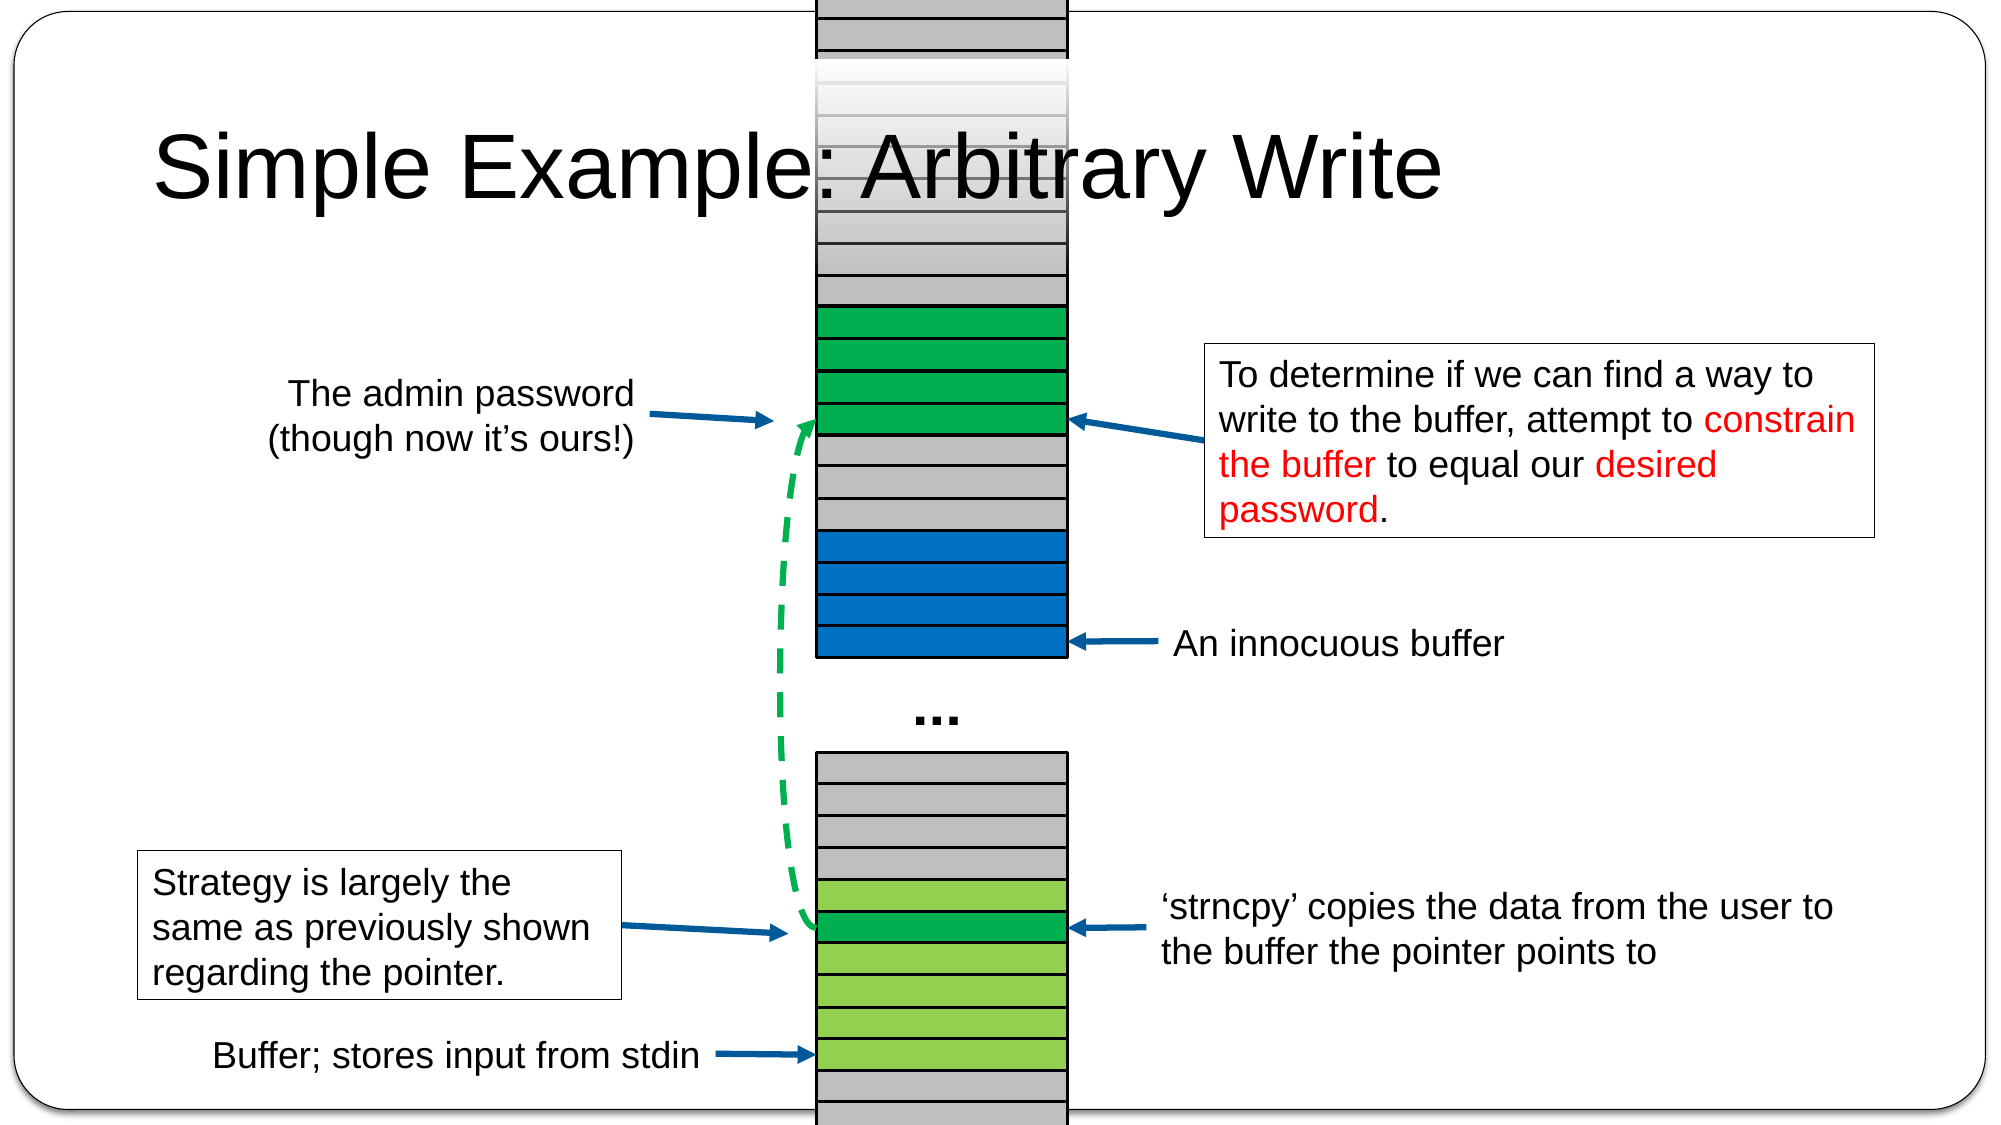

Simple Example: Arbitrary Write

To determine if we can find a way to write to the buffer, attempt to constrain the buffer to equal our desired password.
The admin password (though now it’s ours!)

An innocuous buffer

…

Strategy is largely the same as previously shown regarding the pointer.
‘strncpy’ copies the data from the user to the buffer the pointer points to

Buffer; stores input from stdin